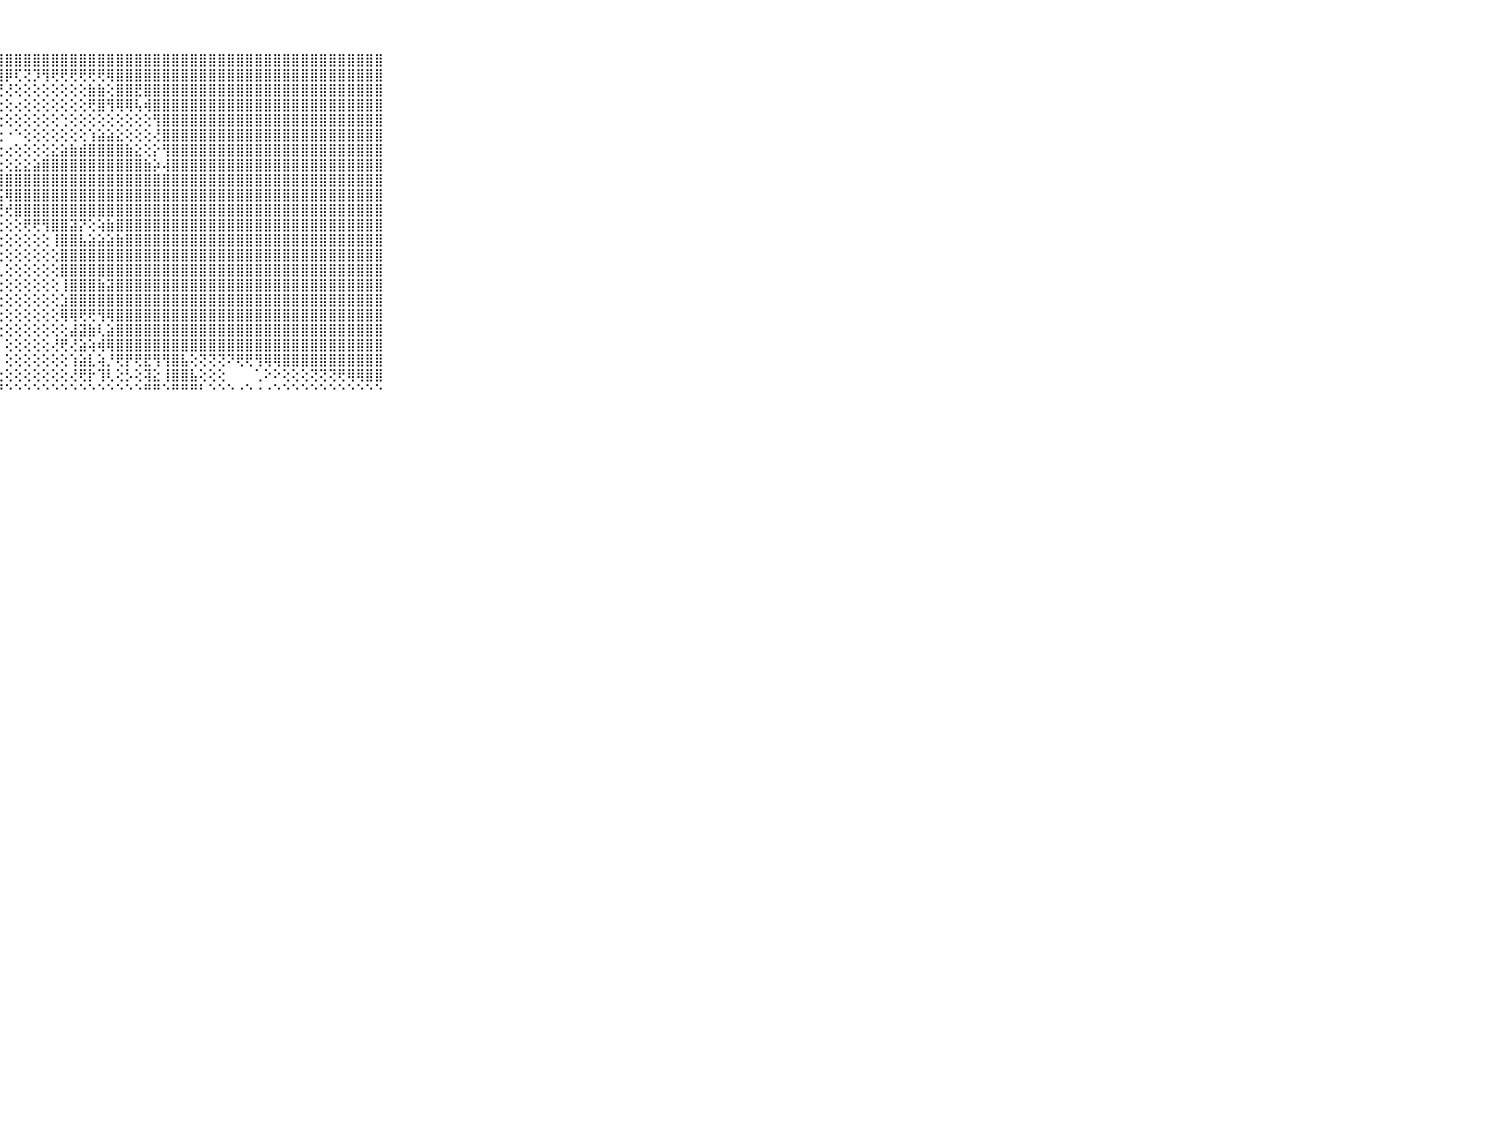

⠀⠀⠀⠀⠀⠀⠀⠀⠀⠀⠀⣿⣿⣿⣿⣿⣿⣿⣿⣿⣿⣿⣿⣿⣿⣿⣿⣿⣿⣿⣿⣿⣿⣿⣿⣿⣿⣿⣿⣿⣿⣿⣿⣿⣿⣿⣿⣿⣿⣿⣿⣿⣿⣿⣿⣿⣿⣿⣿⣿⣿⣿⣿⣿⣿⣿⣿⣿⣿⠀⠀⠀⠀⠀⠀⠀⠀⠀⠀⠀⠀
⠀⠀⠀⠀⠀⠀⠀⠀⠀⠀⠀⣿⣿⣿⣿⣿⣿⣿⣿⣿⣿⣿⣿⣿⣿⣿⢟⣿⡿⢏⢝⡹⢻⢟⢟⢟⢟⢟⢟⢿⣿⣿⣿⣿⣿⣿⣿⣿⣿⣿⣿⣿⣿⣿⣿⣿⣿⣿⣿⣿⣿⣿⣿⣿⣿⣿⣿⣿⣿⠀⠀⠀⠀⠀⠀⠀⠀⠀⠀⠀⠀
⠀⠀⠀⠀⠀⠀⠀⠀⠀⠀⠀⣿⣿⣿⣿⣿⣿⣿⣿⣿⣿⡿⢫⣿⡿⢏⢜⢝⢜⢕⢕⢕⢕⢕⢕⢕⢕⣷⣷⢕⣿⣿⣟⣿⣿⣿⣿⣿⣿⣿⣿⣿⣿⣿⣿⣿⣿⣿⣿⣿⣿⣿⣿⣿⣿⣿⣿⣿⣿⠀⠀⠀⠀⠀⠀⠀⠀⠀⠀⠀⠀
⠀⠀⠀⠀⠀⠀⠀⠀⠀⠀⠀⣿⣿⣿⣿⣿⣿⣿⣿⡿⡿⣷⢟⢟⢕⢕⢕⢕⢕⢔⢕⢕⢕⢕⢕⢕⢕⢟⣿⢻⢿⢿⢧⢾⣿⣿⣿⣿⣿⣿⣿⣿⣿⣿⣿⣿⣿⣿⣿⣿⣿⣿⣿⣿⣿⣿⣿⣿⣿⠀⠀⠀⠀⠀⠀⠀⠀⠀⠀⠀⠀
⠀⠀⠀⠀⠀⠀⠀⠀⠀⠀⠀⣿⣿⣿⣿⣿⣿⣿⣿⢗⢕⢕⢕⠕⠕⢕⢕⢕⢕⢕⢕⢕⢕⢕⢑⢕⢕⢕⢕⢕⢕⢕⢕⢕⢻⣿⣿⣿⣿⣿⣿⣿⣿⣿⣿⣿⣿⣿⣿⣿⣿⣿⣿⣿⣿⣿⣿⣿⣿⠀⠀⠀⠀⠀⠀⠀⠀⠀⠀⠀⠀
⠀⠀⠀⠀⠀⠀⠀⠀⠀⠀⠀⣿⣿⣿⣿⣿⣿⣿⣿⡧⢕⢕⢅⢕⠕⢕⢕⢕⠐⠑⢕⢕⢕⢕⢕⢕⢕⢱⣵⣵⣕⢕⢕⢕⢜⣿⣿⣿⣿⣿⣿⣿⣿⣿⣿⣿⣿⣿⣿⣿⣿⣿⣿⣿⣿⣿⣿⣿⣿⠀⠀⠀⠀⠀⠀⠀⠀⠀⠀⠀⠀
⠀⠀⠀⠀⠀⠀⠀⠀⠀⠀⠀⣿⣿⣿⣿⣿⣿⣟⢏⢕⢕⢕⢕⢕⢕⢕⢕⢕⢔⢕⢕⢕⢕⣕⣵⣷⣾⣿⣿⣿⣿⣷⣕⢕⡕⢻⣿⣿⣿⣿⣿⣿⣿⣿⣿⣿⣿⣿⣿⣿⣿⣿⣿⣿⣿⣿⣿⣿⣿⠀⠀⠀⠀⠀⠀⠀⠀⠀⠀⠀⠀
⠀⠀⠀⠀⠀⠀⠀⠀⠀⠀⠀⣿⣿⣿⣿⣿⣿⣧⢕⢕⢕⢕⢕⢕⢕⢕⢕⢕⢕⣕⣕⣵⣿⣿⣿⣿⣿⣿⣿⣿⣿⣿⣿⣷⡵⢼⣿⣿⣿⣿⣿⣿⣿⣿⣿⣿⣿⣿⣿⣿⣿⣿⣿⣿⣿⣿⣿⣿⣿⠀⠀⠀⠀⠀⠀⠀⠀⠀⠀⠀⠀
⠀⠀⠀⠀⠀⠀⠀⠀⠀⠀⠀⣿⣿⣿⣿⣿⣿⣿⡗⢕⢕⢕⢕⢕⣵⣷⣿⣿⣿⣿⣿⣿⣿⣿⣿⣿⣿⣿⣿⣿⣿⣿⣿⣿⣿⣿⣿⣿⣿⣿⣿⣿⣿⣿⣿⣿⣿⣿⣿⣿⣿⣿⣿⣿⣿⣿⣿⣿⣿⠀⠀⠀⠀⠀⠀⠀⠀⠀⠀⠀⠀
⠀⠀⠀⠀⠀⠀⠀⠀⠀⠀⠀⣿⣿⣿⣿⣿⣿⣿⣧⢕⢕⢕⢱⣿⣿⣿⢝⢯⢿⣿⣿⣿⣿⣿⣿⣿⣿⣿⣿⣿⣿⣿⣿⣿⣿⣿⣿⣿⣿⣿⣿⣿⣿⣿⣿⣿⣿⣿⣿⣿⣿⣿⣿⣿⣿⣿⣿⣿⣿⠀⠀⠀⠀⠀⠀⠀⠀⠀⠀⠀⠀
⠀⠀⠀⠀⠀⠀⠀⠀⠀⠀⠀⣿⣿⣿⣿⣿⣿⣿⣿⡕⢕⢕⢕⣿⣿⢝⢕⢜⢞⣿⣿⣿⣿⣿⣿⣿⣿⣿⣿⣿⣿⣿⣿⣿⣿⣿⣿⣿⣿⣿⣿⣿⣿⣿⣿⣿⣿⣿⣿⣿⣿⣿⣿⣿⣿⣿⣿⣿⣿⠀⠀⠀⠀⠀⠀⠀⠀⠀⠀⠀⠀
⠀⠀⠀⠀⠀⠀⠀⠀⠀⠀⠀⣿⣿⣿⣿⣿⣿⣿⣿⣇⢕⢕⢕⢜⢕⢕⢕⢕⢕⢕⢟⢟⢻⣿⣿⣽⡝⢕⢵⣷⣿⣿⣿⣿⣿⣿⣿⣿⣿⣿⣿⣿⣿⣿⣿⣿⣿⣿⣿⣿⣿⣿⣿⣿⣿⣿⣿⣿⣿⠀⠀⠀⠀⠀⠀⠀⠀⠀⠀⠀⠀
⠀⠀⠀⠀⠀⠀⠀⠀⠀⠀⠀⣿⣿⣿⣿⣿⣿⣿⣿⣿⣇⢕⢕⡇⢕⢕⢕⢕⢕⢕⢕⢕⢕⢸⣿⣿⣧⣵⣵⣵⣷⣿⣿⣿⣿⣿⣿⣿⣿⣿⣿⣿⣿⣿⣿⣿⣿⣿⣿⣿⣿⣿⣿⣿⣿⣿⣿⣿⣿⠀⠀⠀⠀⠀⠀⠀⠀⠀⠀⠀⠀
⠀⠀⠀⠀⠀⠀⠀⠀⠀⠀⠀⣿⣿⣿⣿⣿⣿⣿⣿⣿⣿⡕⢕⢱⡇⢕⢕⢕⢕⢕⢕⢕⢕⢕⣿⣿⣿⣿⣿⣿⣿⣿⣿⣿⣿⣿⣿⣿⣿⣿⣿⣿⣿⣿⣿⣿⣿⣿⣿⣿⣿⣿⣿⣿⣿⣿⣿⣿⣿⠀⠀⠀⠀⠀⠀⠀⠀⠀⠀⠀⠀
⠀⠀⠀⠀⠀⠀⠀⠀⠀⠀⠀⣿⣿⣿⣿⣿⣿⣿⣿⣿⡏⡕⢕⢕⣺⣷⡗⢇⢕⢕⢕⢕⢕⢕⣿⣿⣿⣿⣿⣿⣿⣿⣿⣿⣿⣿⣿⣿⣿⣿⣿⣿⣿⣿⣿⣿⣿⣿⣿⣿⣿⣿⣿⣿⣿⣿⣿⣿⣿⠀⠀⠀⠀⠀⠀⠀⠀⠀⠀⠀⠀
⠀⠀⠀⠀⠀⠀⠀⠀⠀⠀⠀⣿⣿⣿⣿⣿⣿⣿⣿⣿⣿⡕⢕⢕⢕⢜⢕⢕⢕⢕⢕⢕⢕⢕⢸⣿⣿⣿⣷⣽⣿⣿⣿⣿⣿⣿⣿⣿⣿⣿⣿⣿⣿⣿⣿⣿⣿⣿⣿⣿⣿⣿⣿⣿⣿⣿⣿⣿⣿⠀⠀⠀⠀⠀⠀⠀⠀⠀⠀⠀⠀
⠀⠀⠀⠀⠀⠀⠀⠀⠀⠀⠀⣿⣿⣿⣿⣿⣿⣿⣿⣿⣿⣿⣵⢕⢕⢕⢕⢕⢕⢕⢕⢕⢕⢕⣱⣿⣿⣿⣿⣿⣿⣿⣿⣿⣿⣿⣿⣿⣿⣿⣿⣿⣿⣿⣿⣿⣿⣿⣿⣿⣿⣿⣿⣿⣿⣿⣿⣿⣿⠀⠀⠀⠀⠀⠀⠀⠀⠀⠀⠀⠀
⠀⠀⠀⠀⠀⠀⠀⠀⠀⠀⠀⣿⣿⣿⣿⣿⣿⣿⣿⣿⣿⣿⣿⣧⣕⣱⢕⢕⢕⢕⢕⢕⢕⢕⢿⢿⢟⢟⢻⢿⣿⣿⣿⣿⣿⣿⣿⣿⣿⣿⣿⣿⣿⣿⣿⣿⣿⣿⣿⣿⣿⣿⣿⣿⣿⣿⣿⣿⣿⠀⠀⠀⠀⠀⠀⠀⠀⠀⠀⠀⠀
⠀⠀⠀⠀⠀⠀⠀⠀⠀⠀⠀⣿⣿⣿⣿⣿⣿⣿⣿⣿⣿⣿⣿⣿⣿⣿⣷⢕⢕⢕⢕⢕⢕⢕⢕⣼⣽⣷⢇⣵⣿⣿⣿⣿⣿⣿⣿⣿⣿⣿⣿⣿⣿⣿⣿⣿⣿⣿⣿⣿⣿⣿⣿⣿⣿⣿⣿⣿⣿⠀⠀⠀⠀⠀⠀⠀⠀⠀⠀⠀⠀
⠀⠀⠀⠀⠀⠀⠀⠀⠀⠀⠀⣿⣿⣿⣿⣿⣿⣿⣿⣿⣿⣿⣿⣿⣿⣿⢿⡇⢕⢕⢕⢕⢕⢜⢟⢜⣵⢵⢾⢿⣿⣿⣿⣿⣿⣿⣿⣿⣿⣿⣿⣿⣿⣿⣿⣿⣿⣿⣿⣿⣿⣿⣿⣿⣿⣿⣿⣿⣿⠀⠀⠀⠀⠀⠀⠀⠀⠀⠀⠀⠀
⠀⠀⠀⠀⠀⠀⠀⠀⠀⠀⠀⣿⣿⣿⣿⣿⣿⣿⣿⣿⣿⣿⣿⣿⣿⢏⢕⡇⢕⢕⢕⢕⢕⢕⢕⢱⣵⣇⢵⡘⢟⡟⢟⣟⢻⢻⣿⣧⢕⢝⢝⢝⠝⢟⢟⢻⢿⢿⣿⣿⣿⣿⣿⣿⣿⣿⣿⣿⣿⠀⠀⠀⠀⠀⠀⠀⠀⠀⠀⠀⠀
⠀⠀⠀⠀⠀⠀⠀⠀⠀⠀⠀⣿⣿⣿⣿⣿⣿⣿⣿⣿⣿⣿⣿⡿⢕⢕⠑⣗⢕⢕⢕⢕⢕⢕⢕⢜⢟⡗⢹⢇⢕⡣⢕⢽⣕⢸⣿⣿⣧⢕⢕⢕⠀⠀⠀⢁⠕⠕⢕⢕⢕⢝⢝⢝⢟⢿⢿⣿⣿⠀⠀⠀⠀⠀⠀⠀⠀⠀⠀⠀⠀
⠀⠀⠀⠀⠀⠀⠀⠀⠀⠀⠀⠛⠛⠛⠛⠛⠛⠛⠛⠛⠛⠛⠋⠑⠑⠀⠀⠙⠑⠑⠑⠑⠑⠑⠑⠑⠑⠑⠑⠑⠑⠑⠑⠛⠛⠑⠛⠛⠛⠃⠑⠑⠑⠐⠑⠐⠐⠑⠑⠑⠑⠑⠑⠑⠑⠑⠑⠑⠑⠀⠀⠀⠀⠀⠀⠀⠀⠀⠀⠀⠀